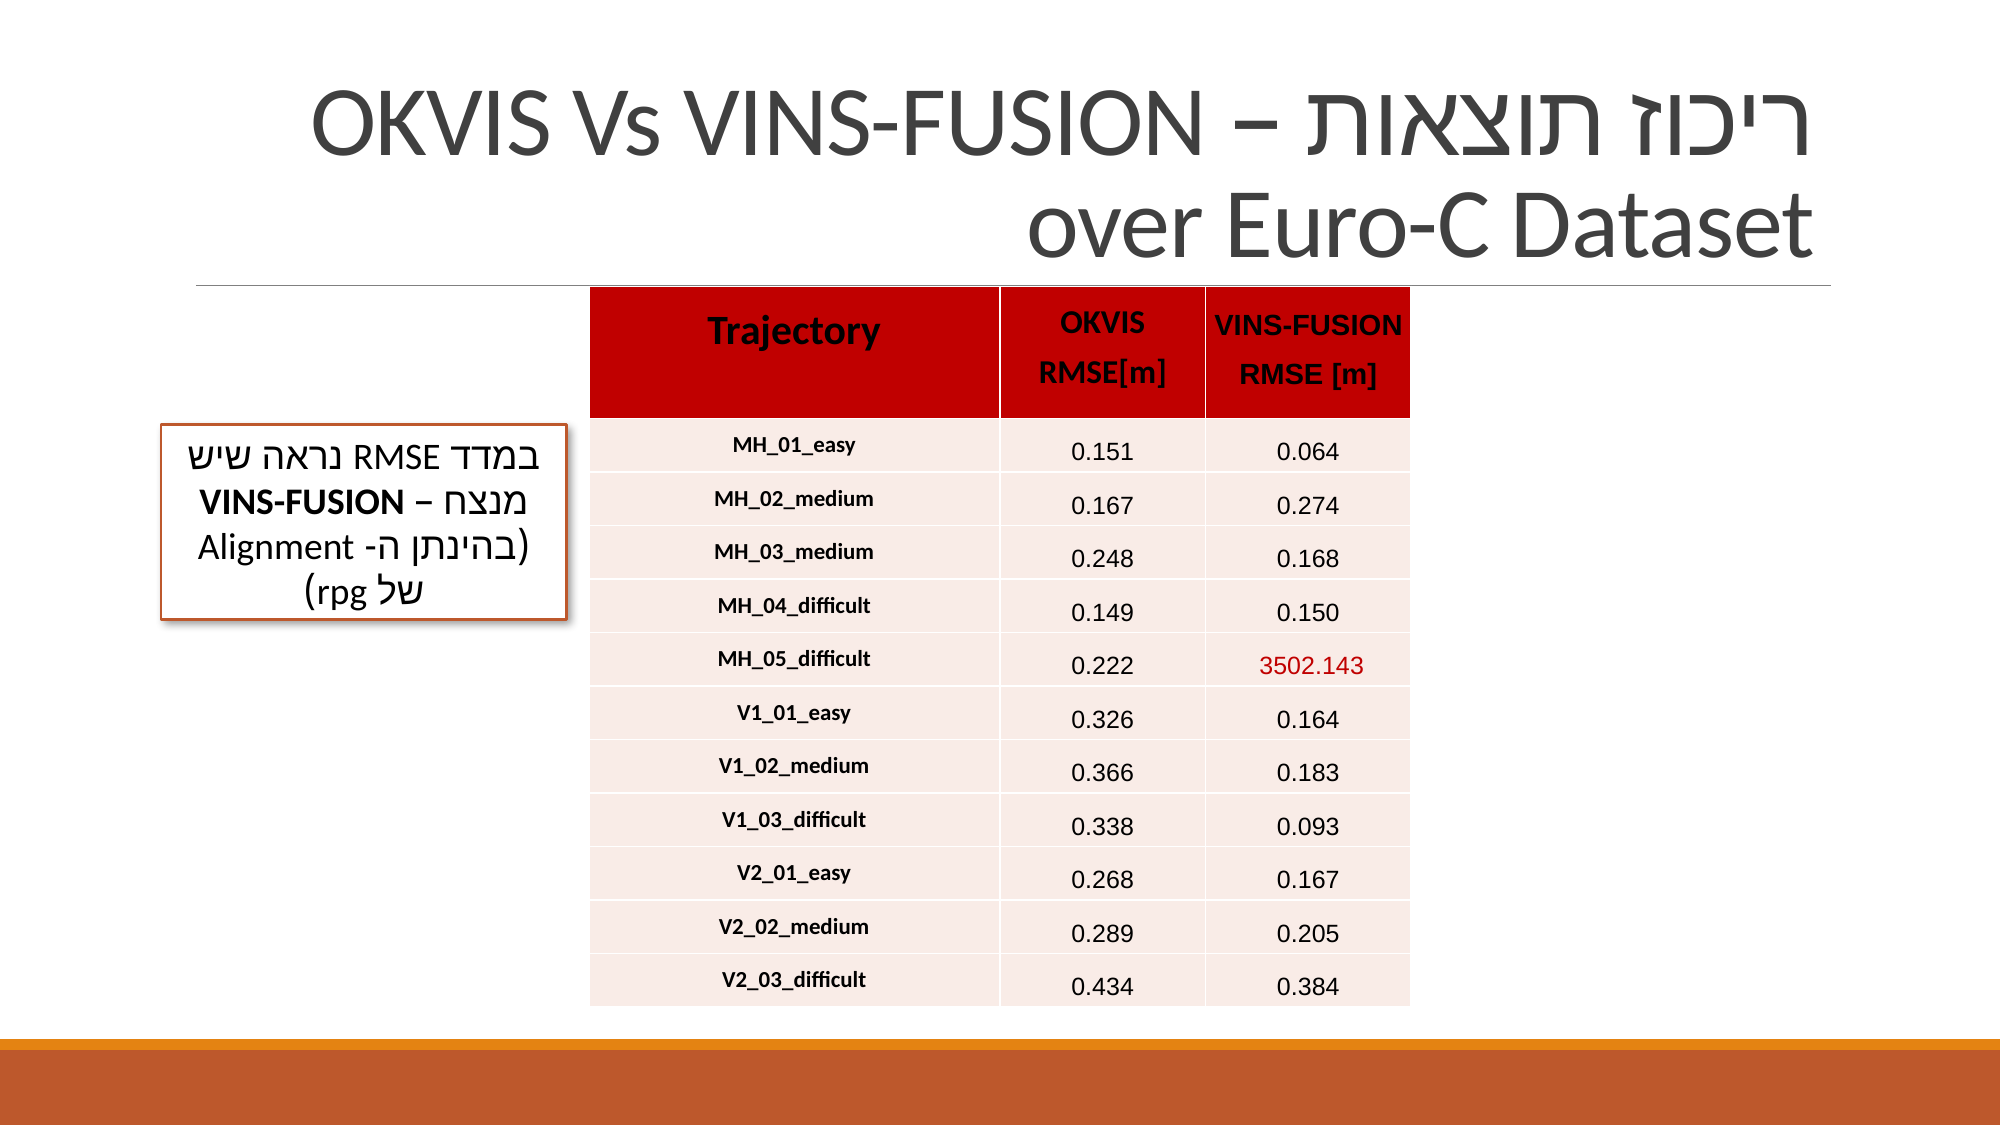

# ריכוז תוצאות – OKVIS Vs VINS-FUSION over Euro-C Dataset
| Trajectory | OKVIS RMSE[m] | VINS-FUSION RMSE [m] |
| --- | --- | --- |
| MH\_01\_easy | 0.151 | 0.064 |
| MH\_02\_medium | 0.167 | 0.274 |
| MH\_03\_medium | 0.248 | 0.168 |
| MH\_04\_difficult | 0.149 | 0.150 |
| MH\_05\_difficult | 0.222 | 3502.143 |
| V1\_01\_easy | 0.326 | 0.164 |
| V1\_02\_medium | 0.366 | 0.183 |
| V1\_03\_difficult | 0.338 | 0.093 |
| V2\_01\_easy | 0.268 | 0.167 |
| V2\_02\_medium | 0.289 | 0.205 |
| V2\_03\_difficult | 0.434 | 0.384 |
במדד RMSE נראה שיש מנצח – VINS-FUSION
(בהינתן ה- Alignment של rpg)